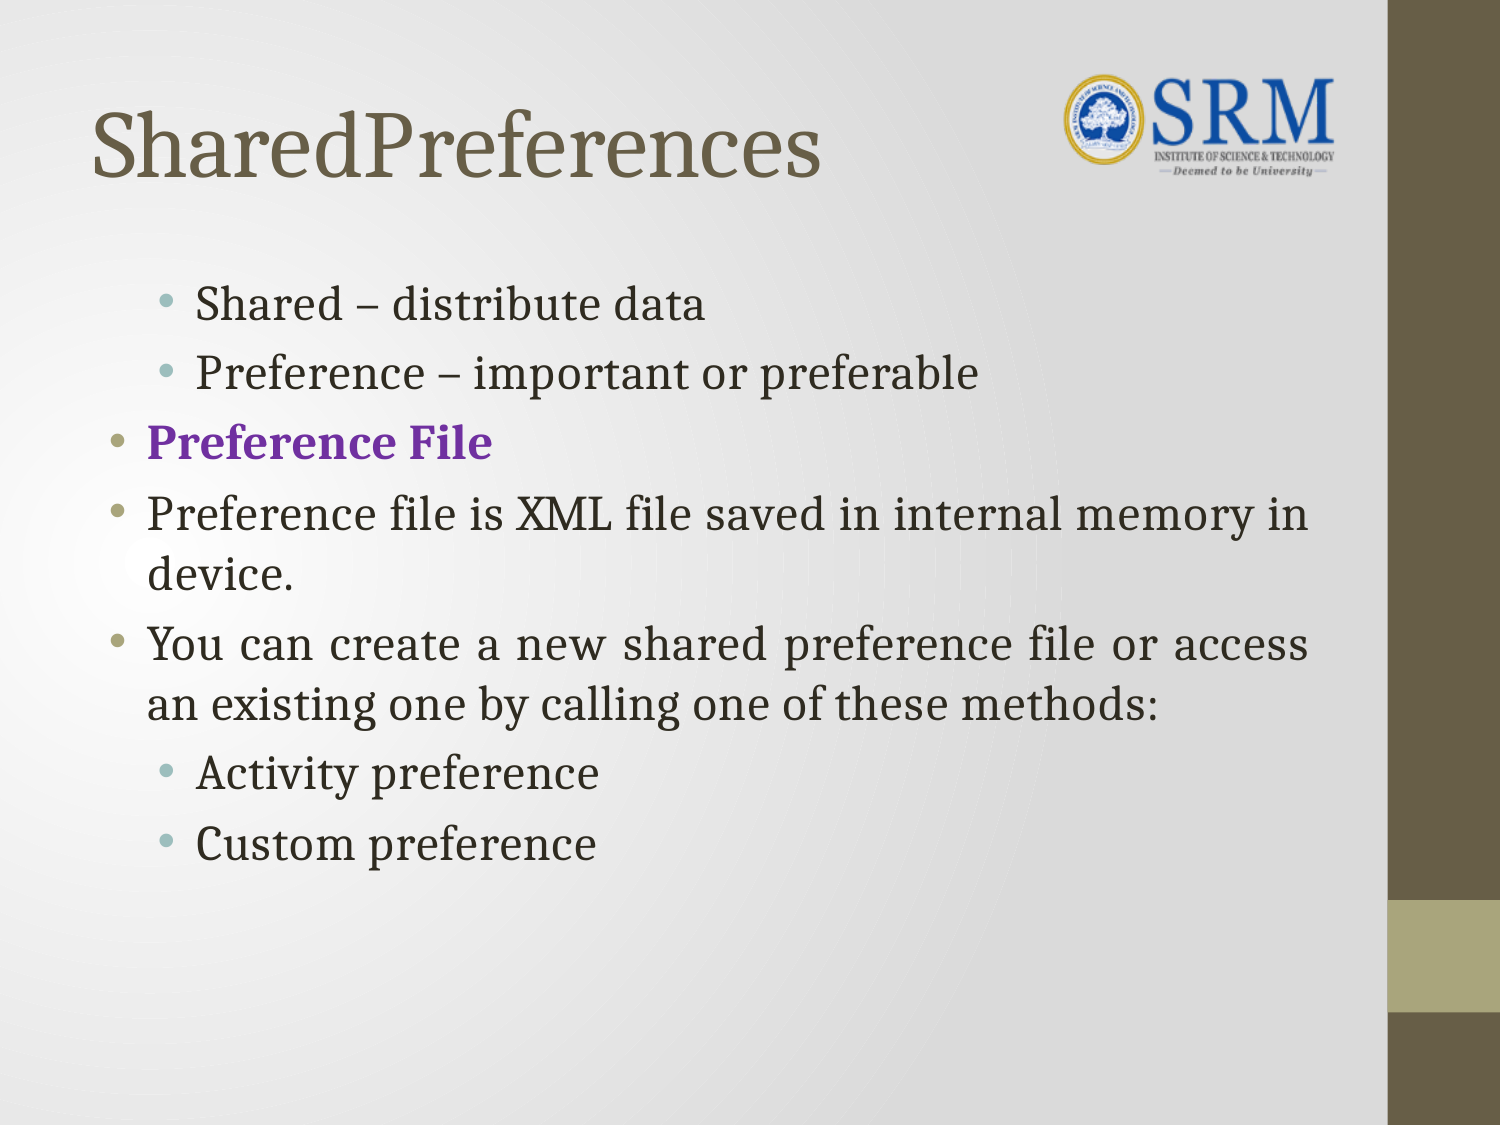

# SharedPreferences
Shared – distribute data
Preference – important or preferable
Preference File
Preference file is XML file saved in internal memory in device.
You can create a new shared preference file or access an existing one by calling one of these methods:
Activity preference
Custom preference